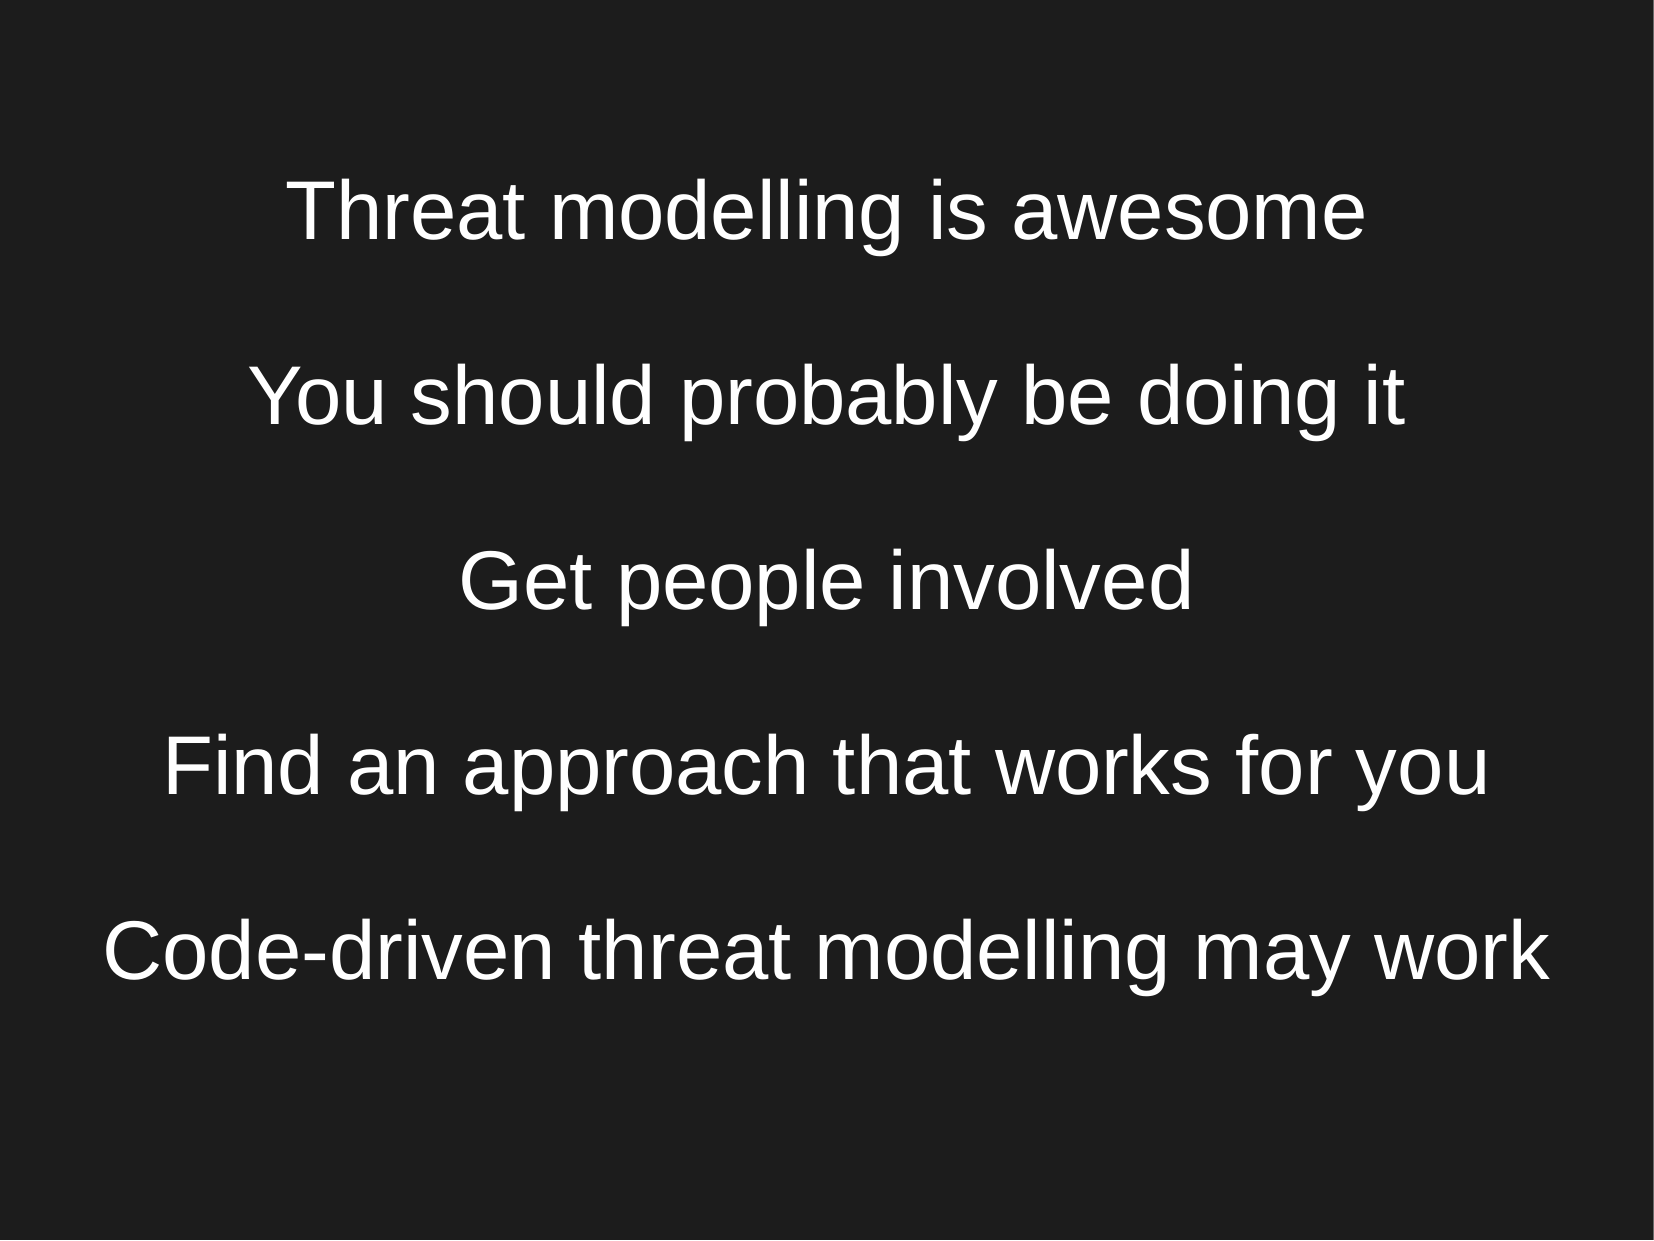

Threat modelling is awesome

You should probably be doing it

Get people involved

Find an approach that works for you

Code-driven threat modelling may work